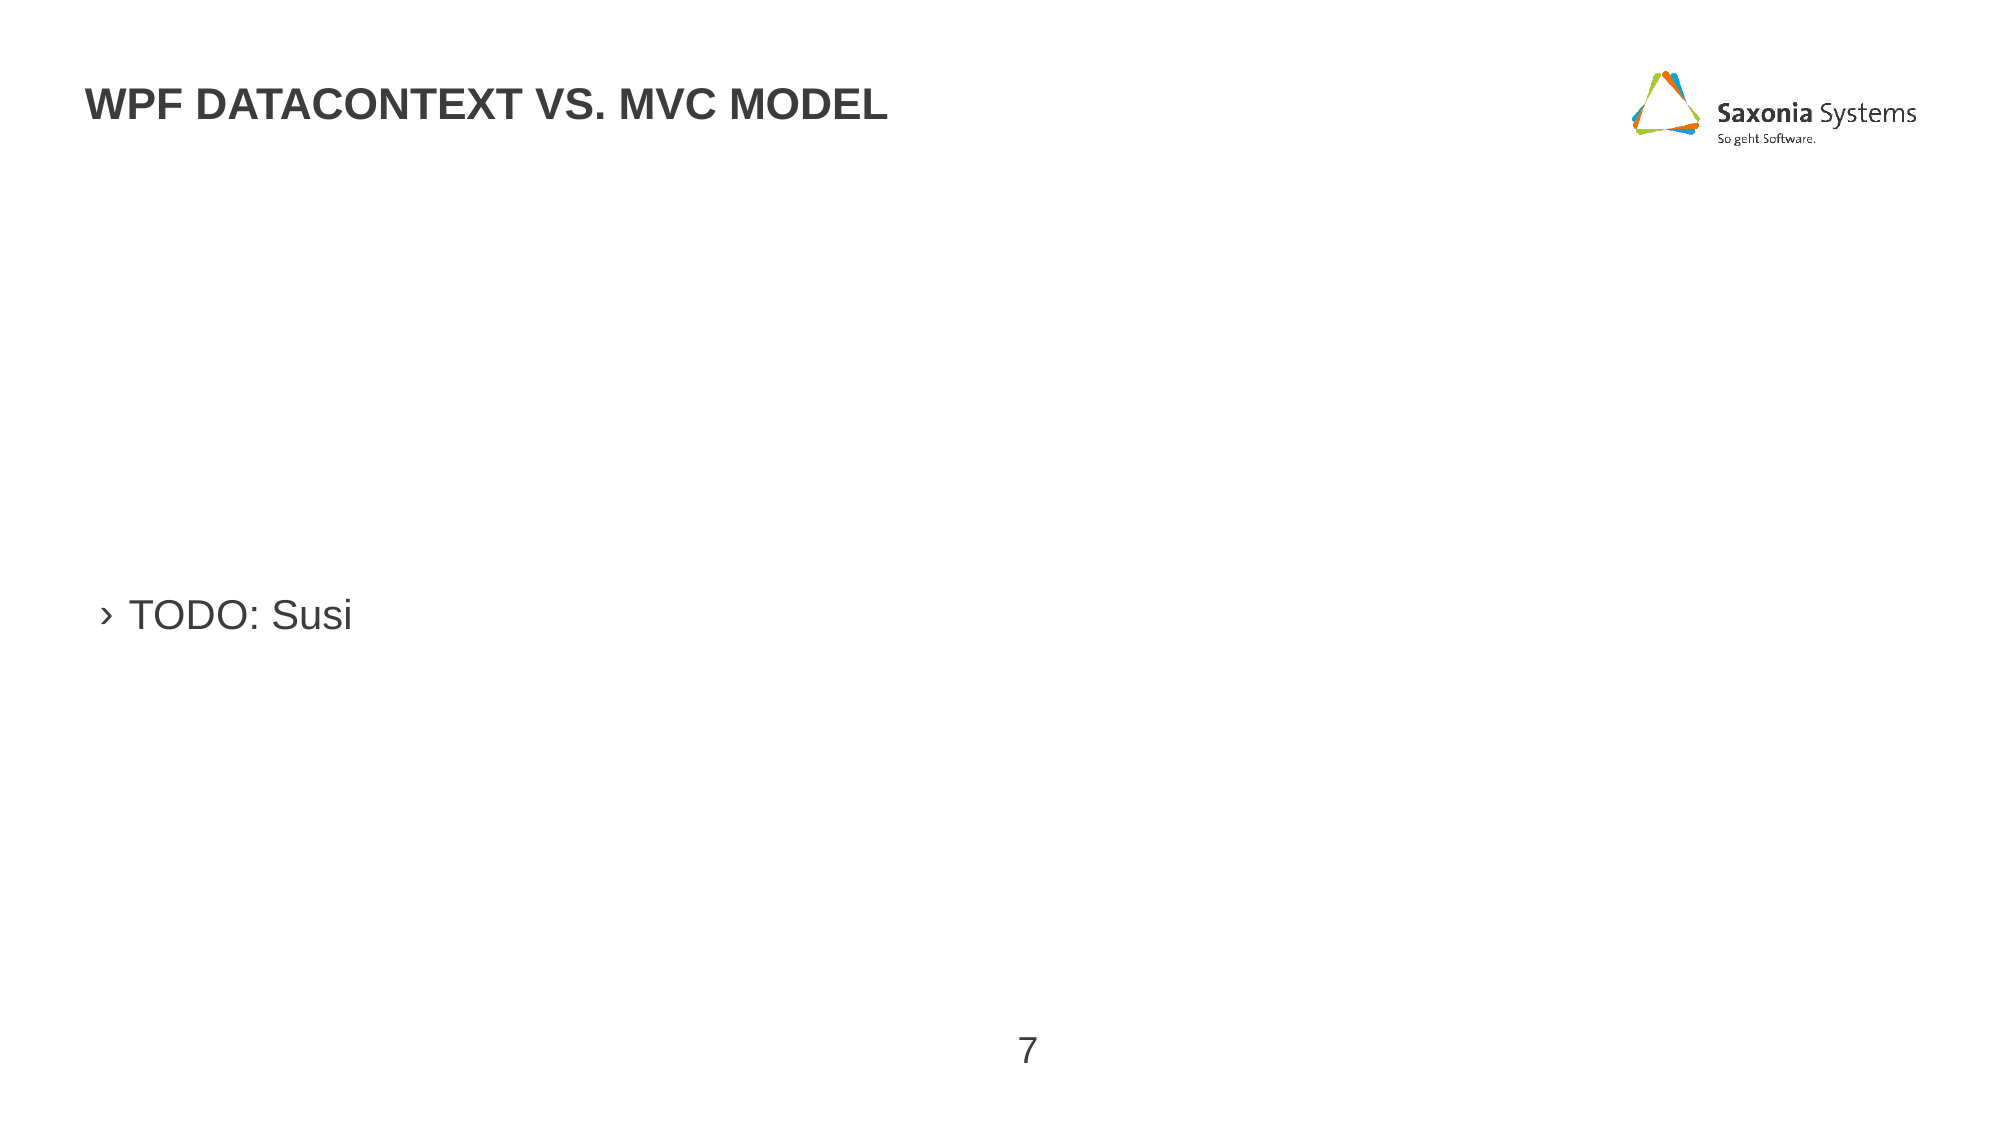

# WPF DataContext vs. MVC Model

TODO: Susi

7